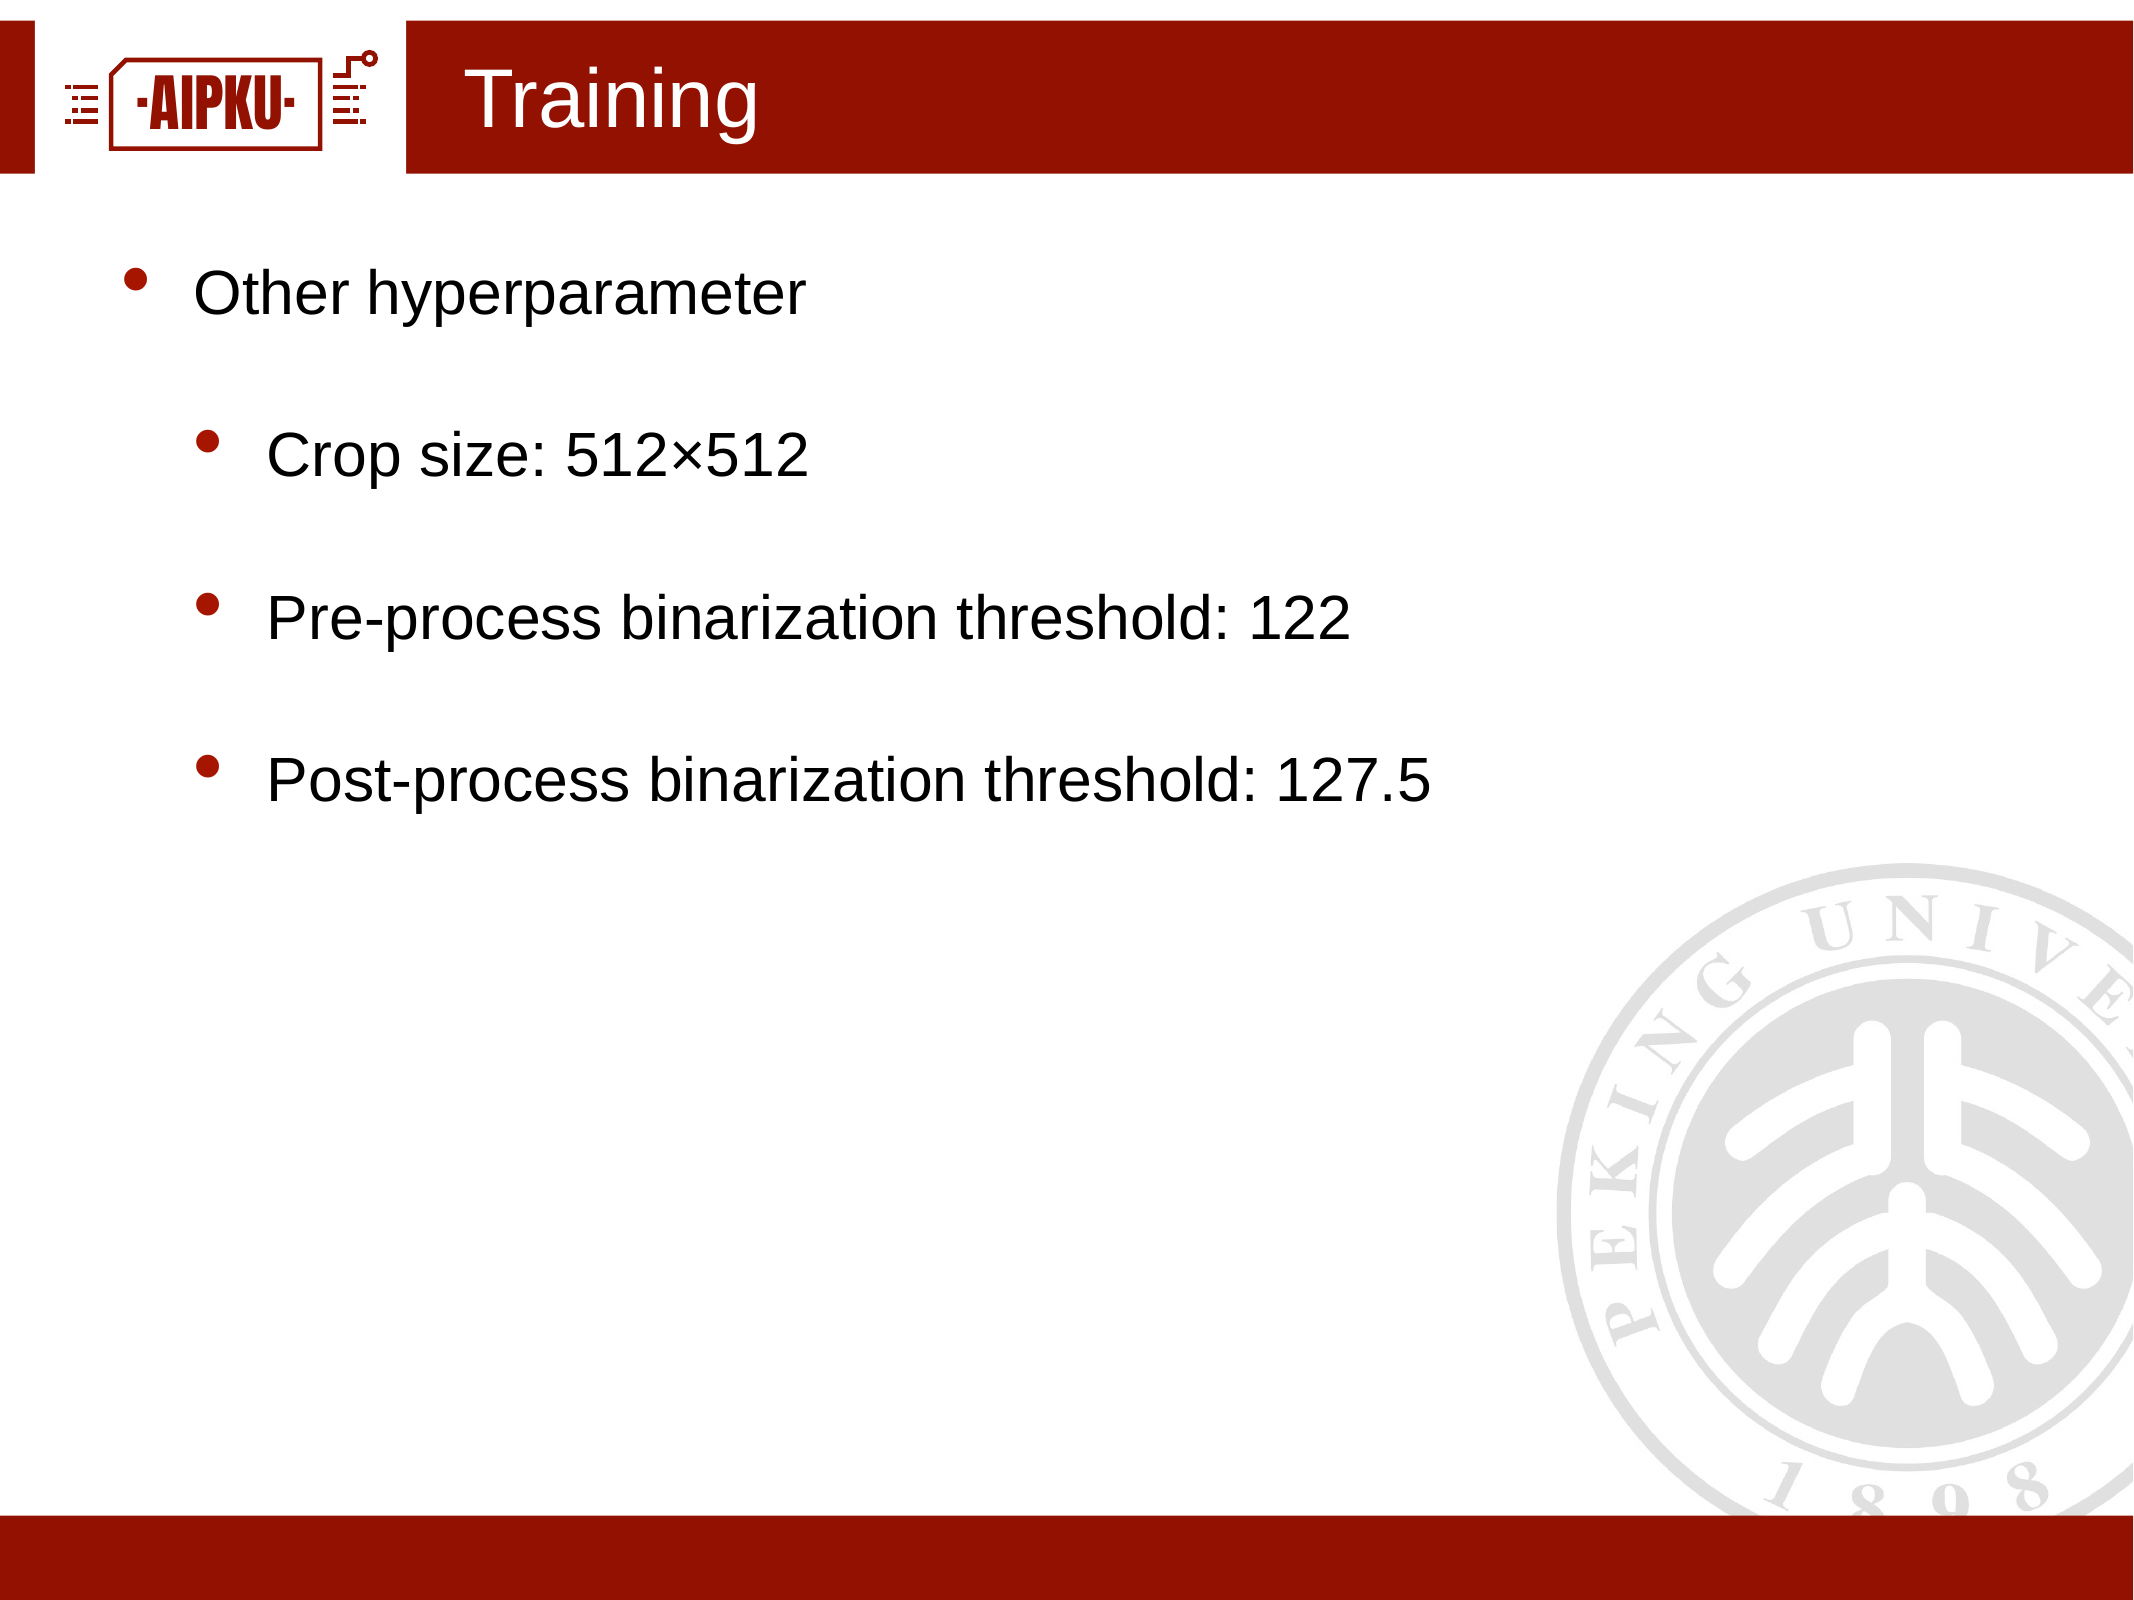

# Training
Other hyperparameter
Crop size: 512×512
Pre-process binarization threshold: 122
Post-process binarization threshold: 127.5